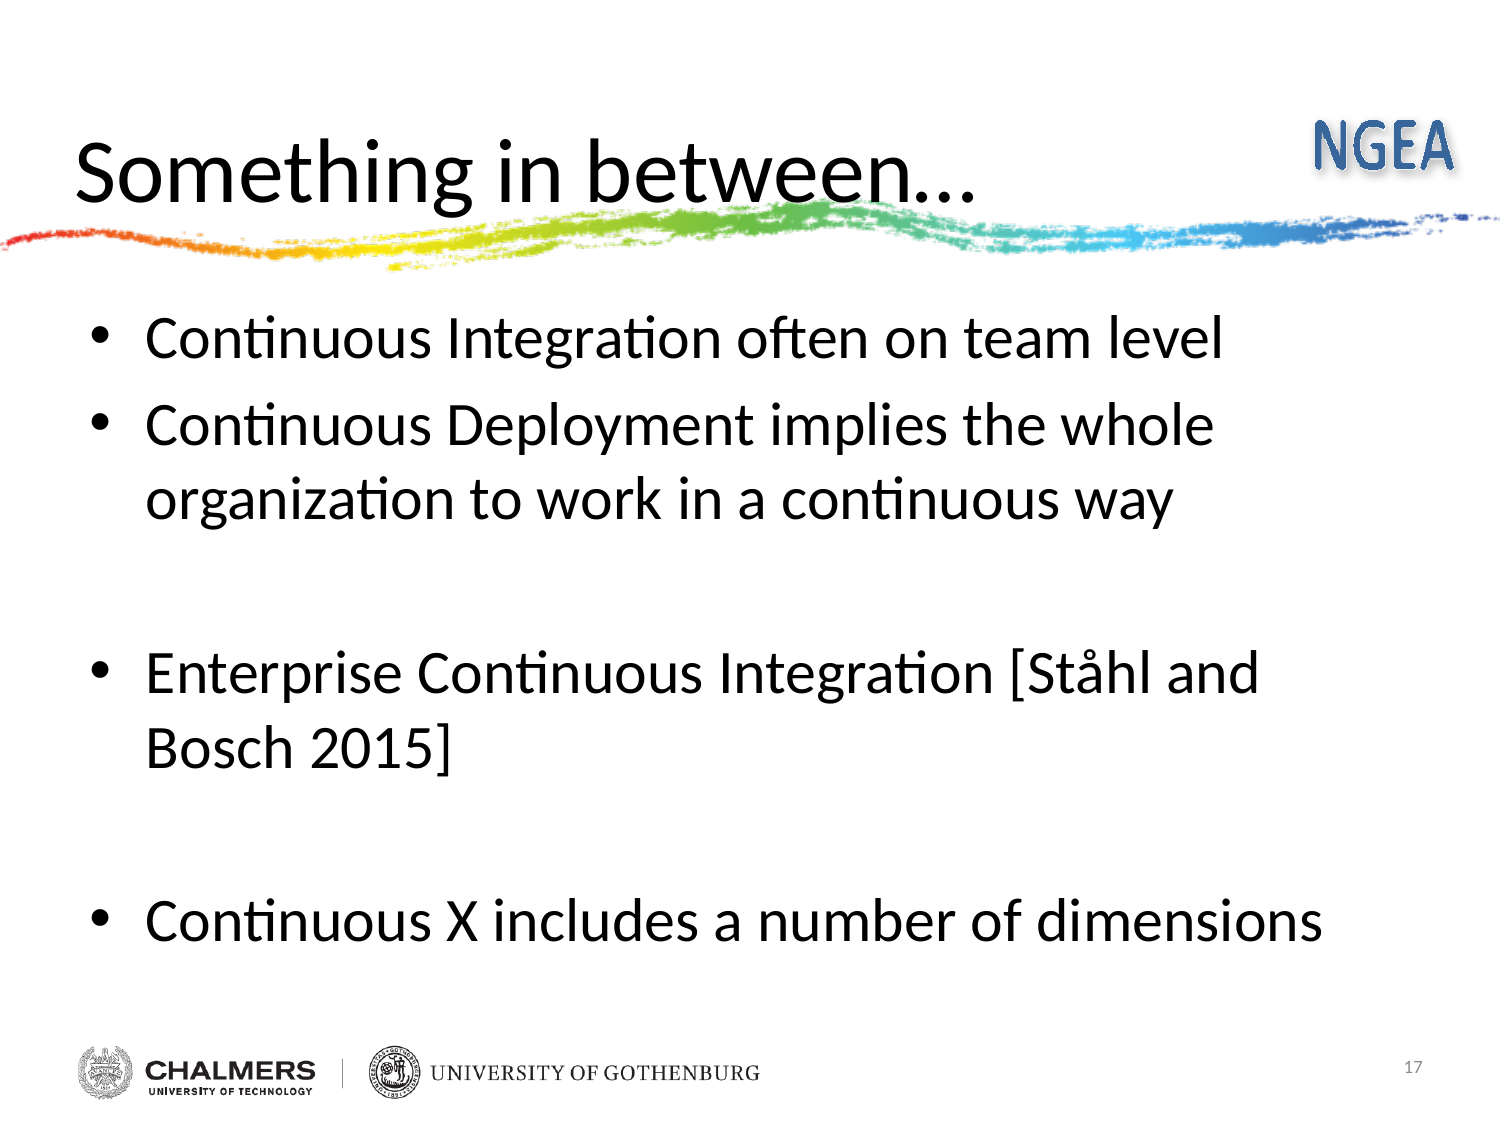

# Something in between…
Continuous Integration often on team level
Continuous Deployment implies the whole organization to work in a continuous way

Enterprise Continuous Integration [Ståhl and Bosch 2015]

Continuous X includes a number of dimensions
17